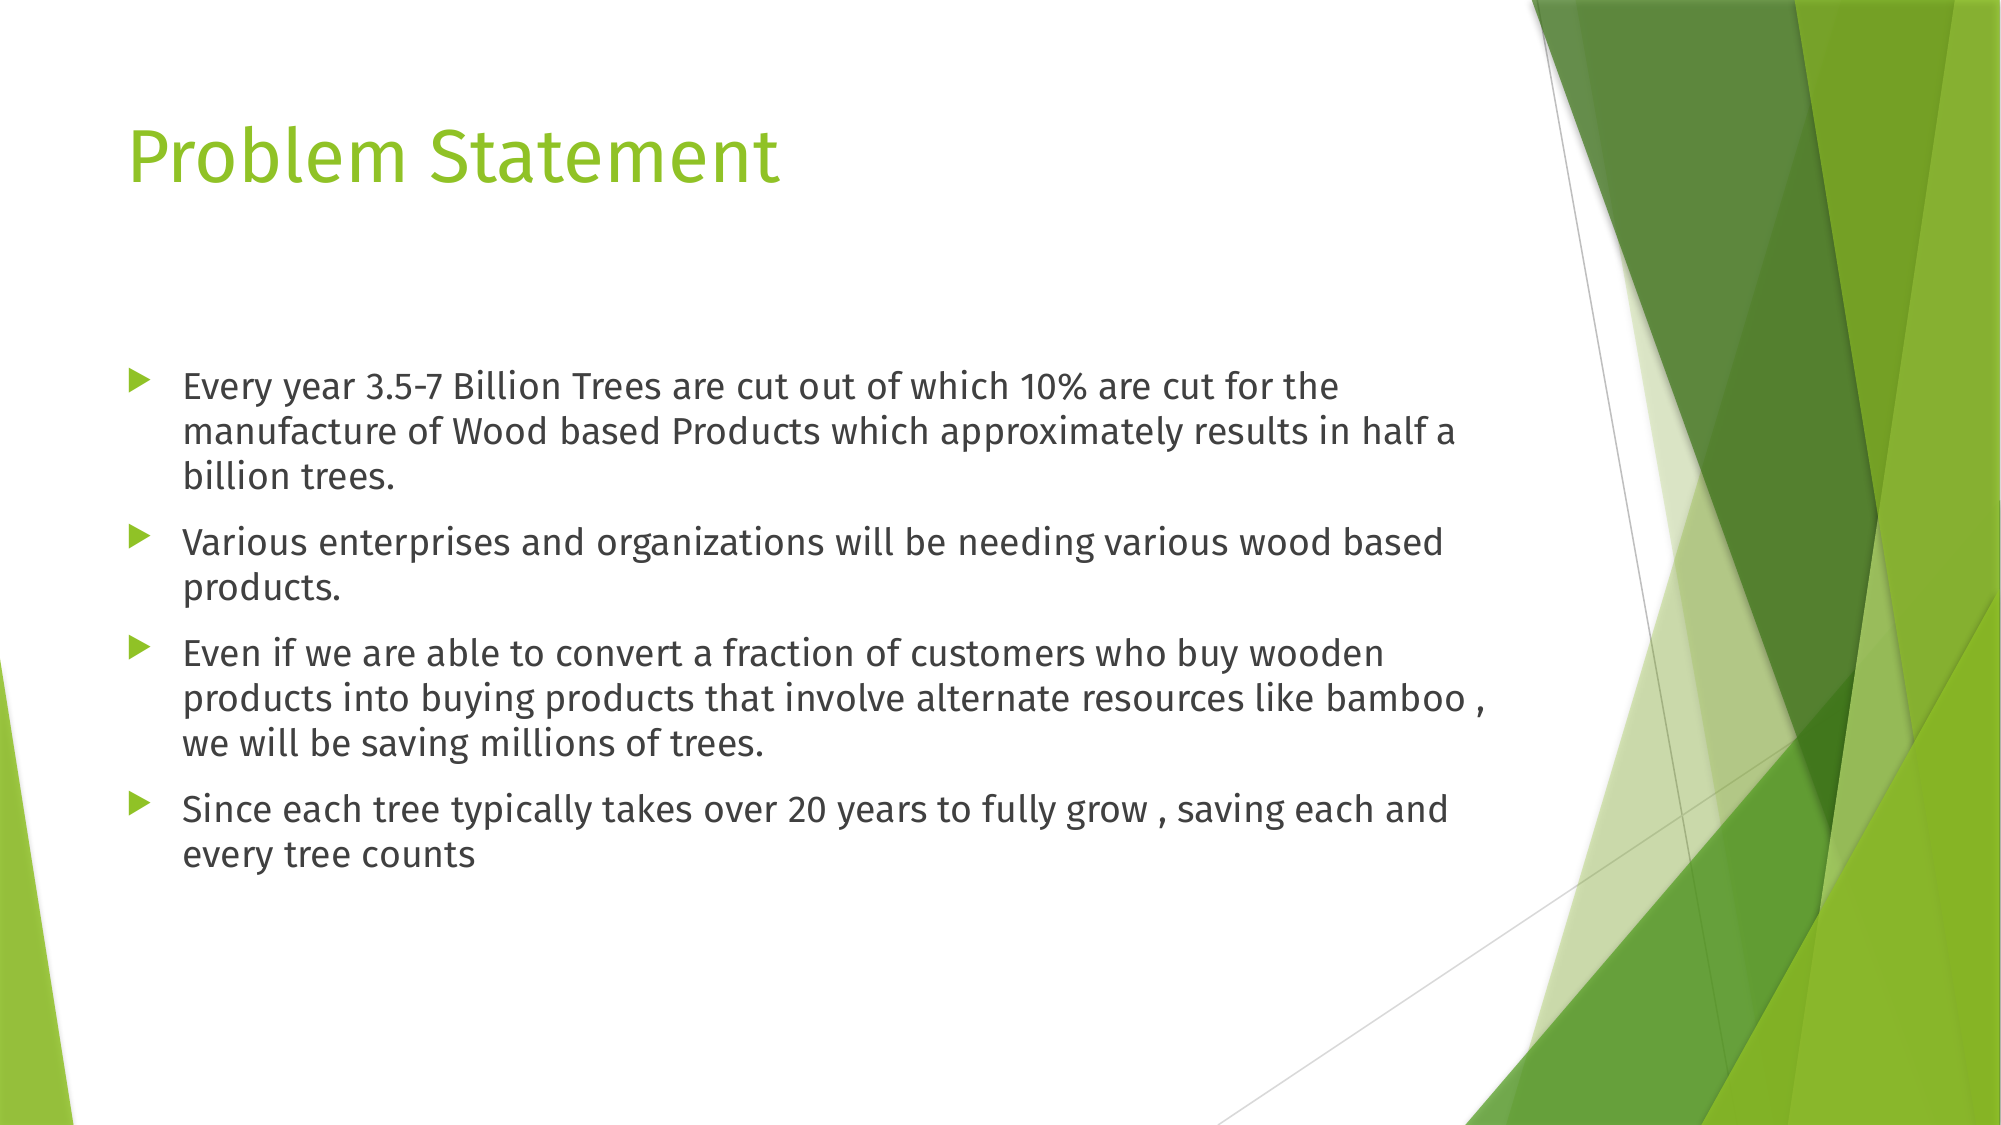

# Problem Statement
Every year 3.5-7 Billion Trees are cut out of which 10% are cut for the manufacture of Wood based Products which approximately results in half a billion trees.
Various enterprises and organizations will be needing various wood based products.
Even if we are able to convert a fraction of customers who buy wooden products into buying products that involve alternate resources like bamboo , we will be saving millions of trees.
Since each tree typically takes over 20 years to fully grow , saving each and every tree counts